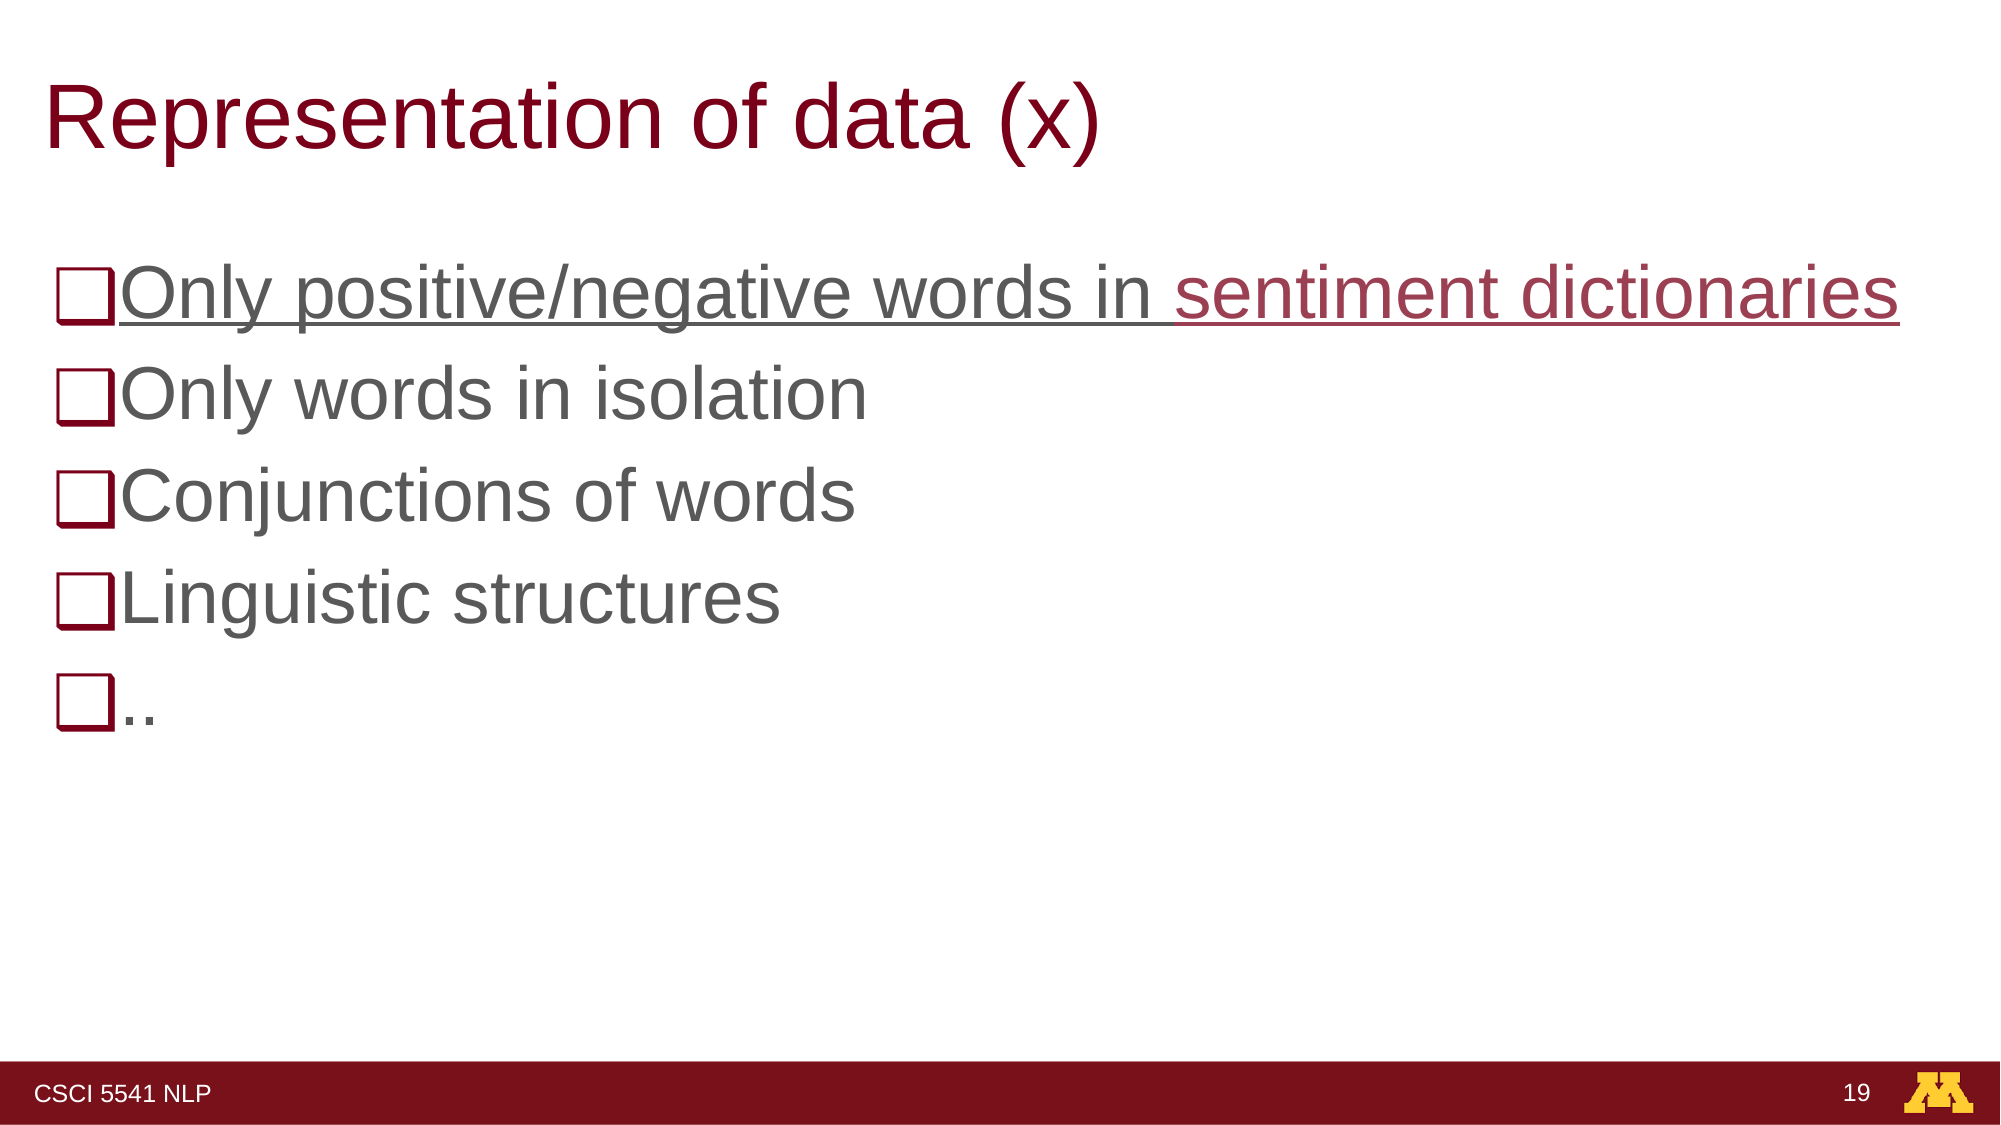

# Representation of data (x)
Only positive/negative words in sentiment dictionaries
Only words in isolation
Conjunctions of words
Linguistic structures
..
19